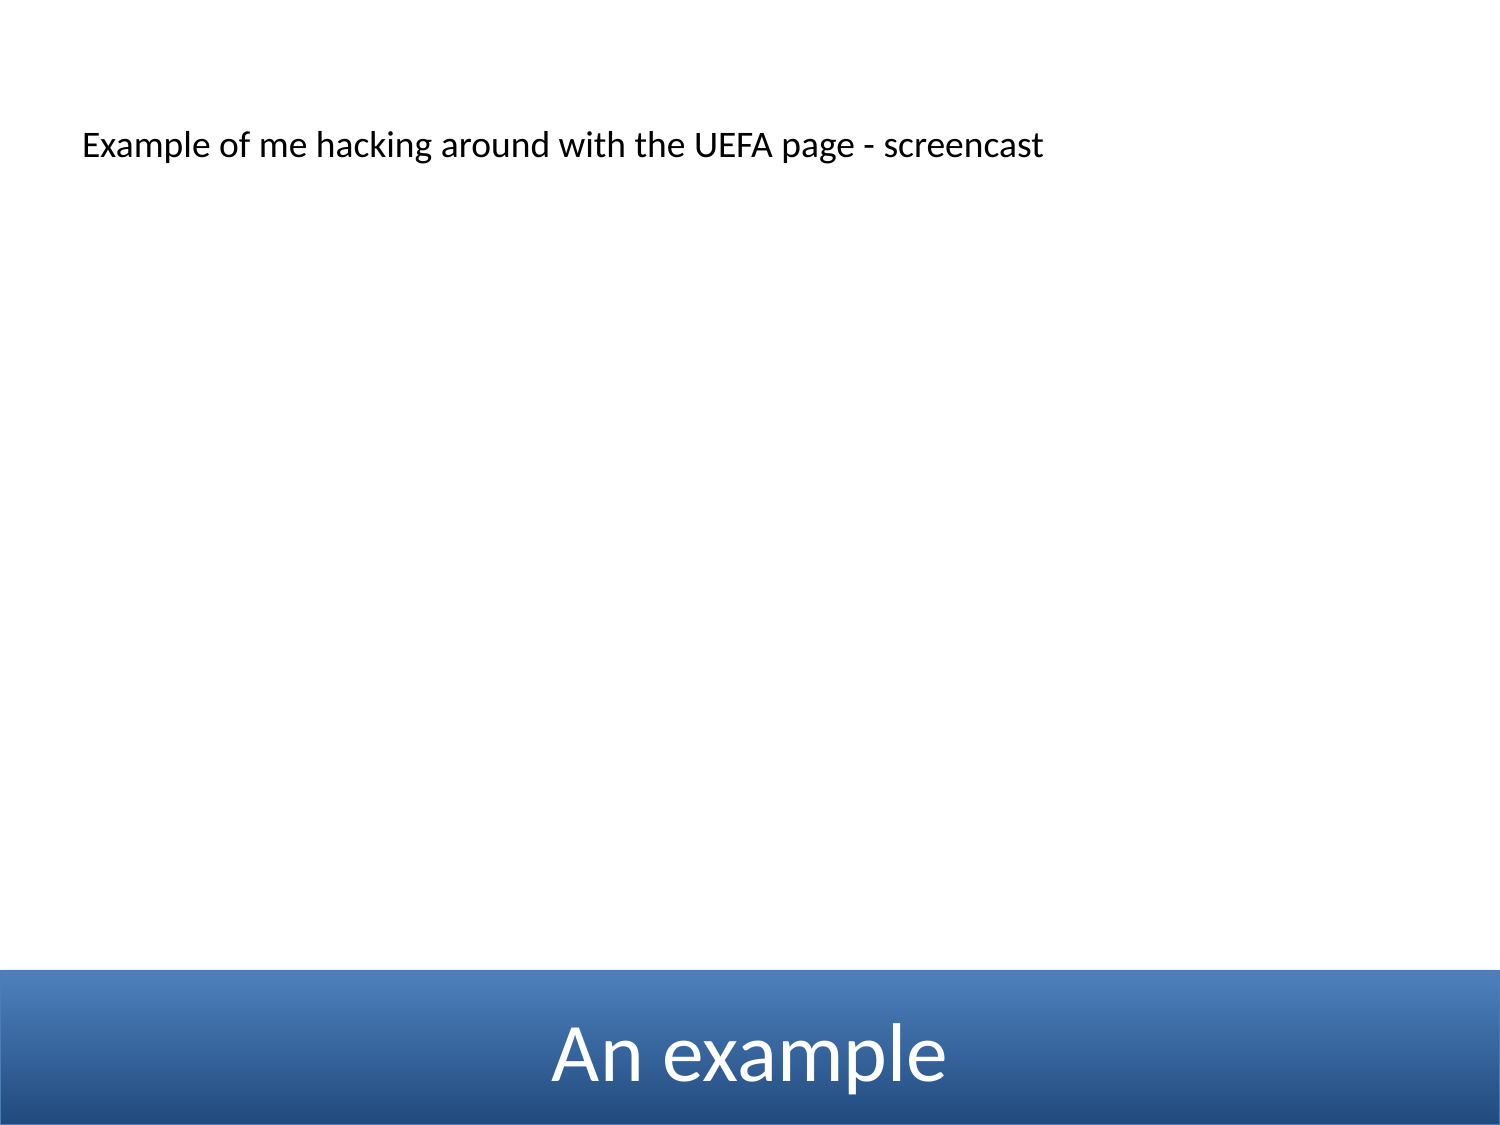

Example of me hacking around with the UEFA page - screencast
An example